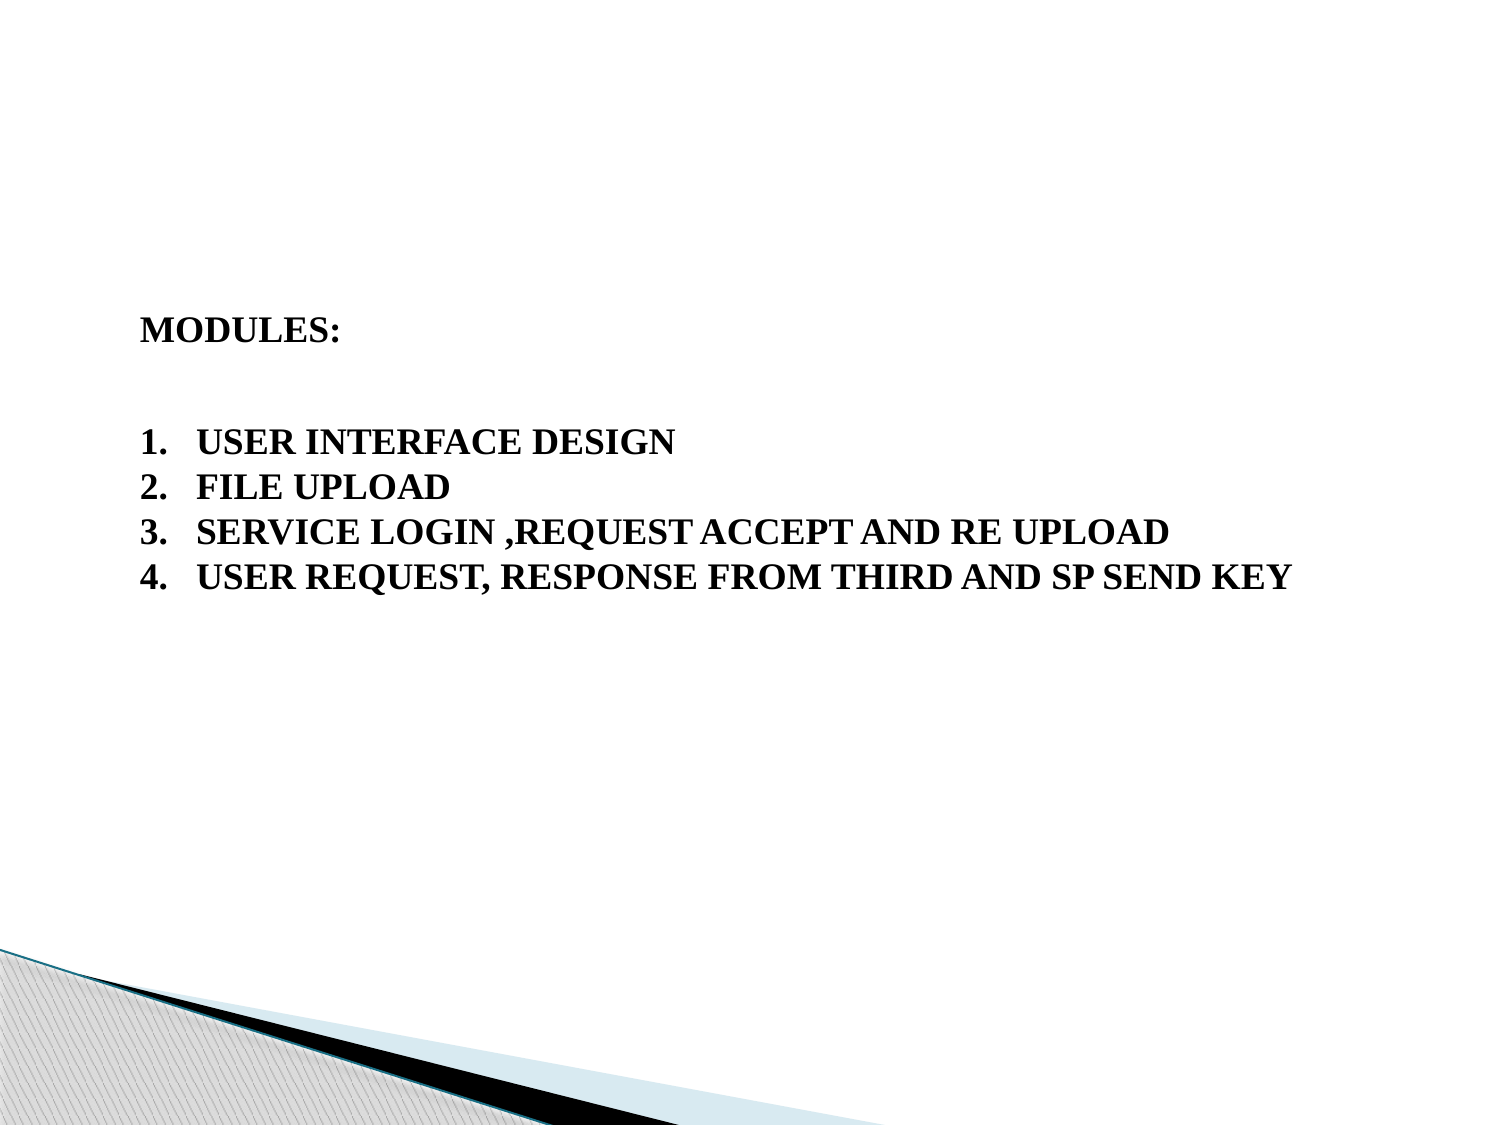

MODULES:

USER INTERFACE DESIGN
FILE UPLOAD
SERVICE LOGIN ,REQUEST ACCEPT AND RE UPLOAD
USER REQUEST, RESPONSE FROM THIRD AND SP SEND KEY